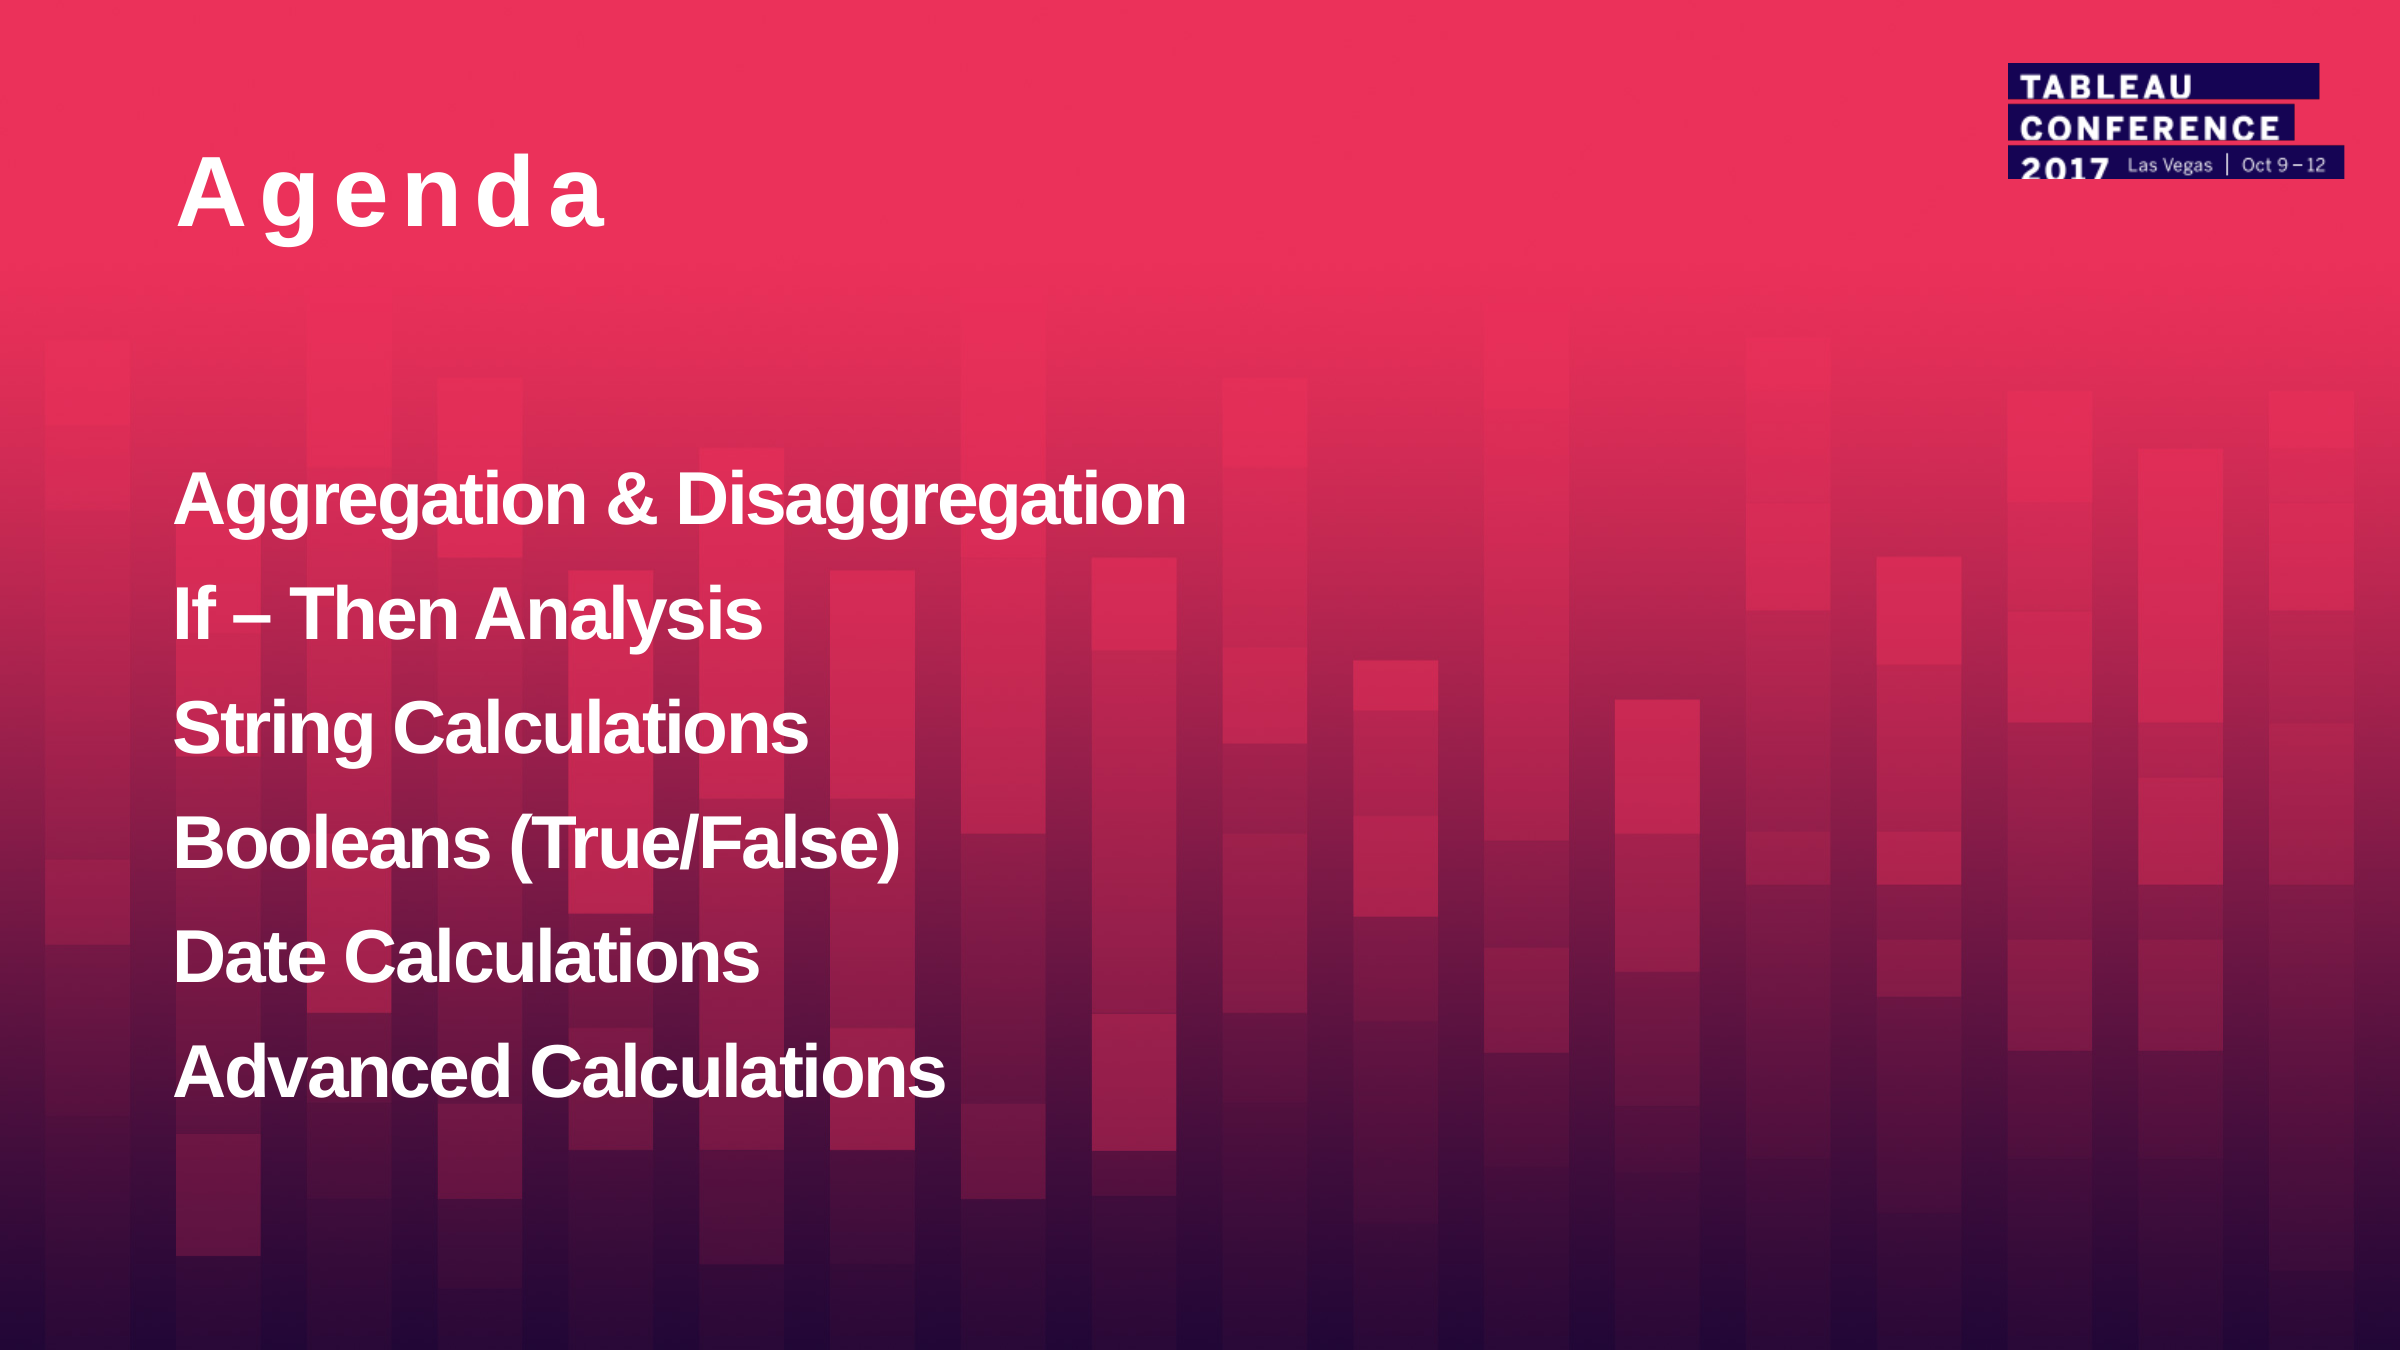

Agenda
# Aggregation & Disaggregation If – Then Analysis String Calculations Booleans (True/False) Date Calculations Advanced Calculations